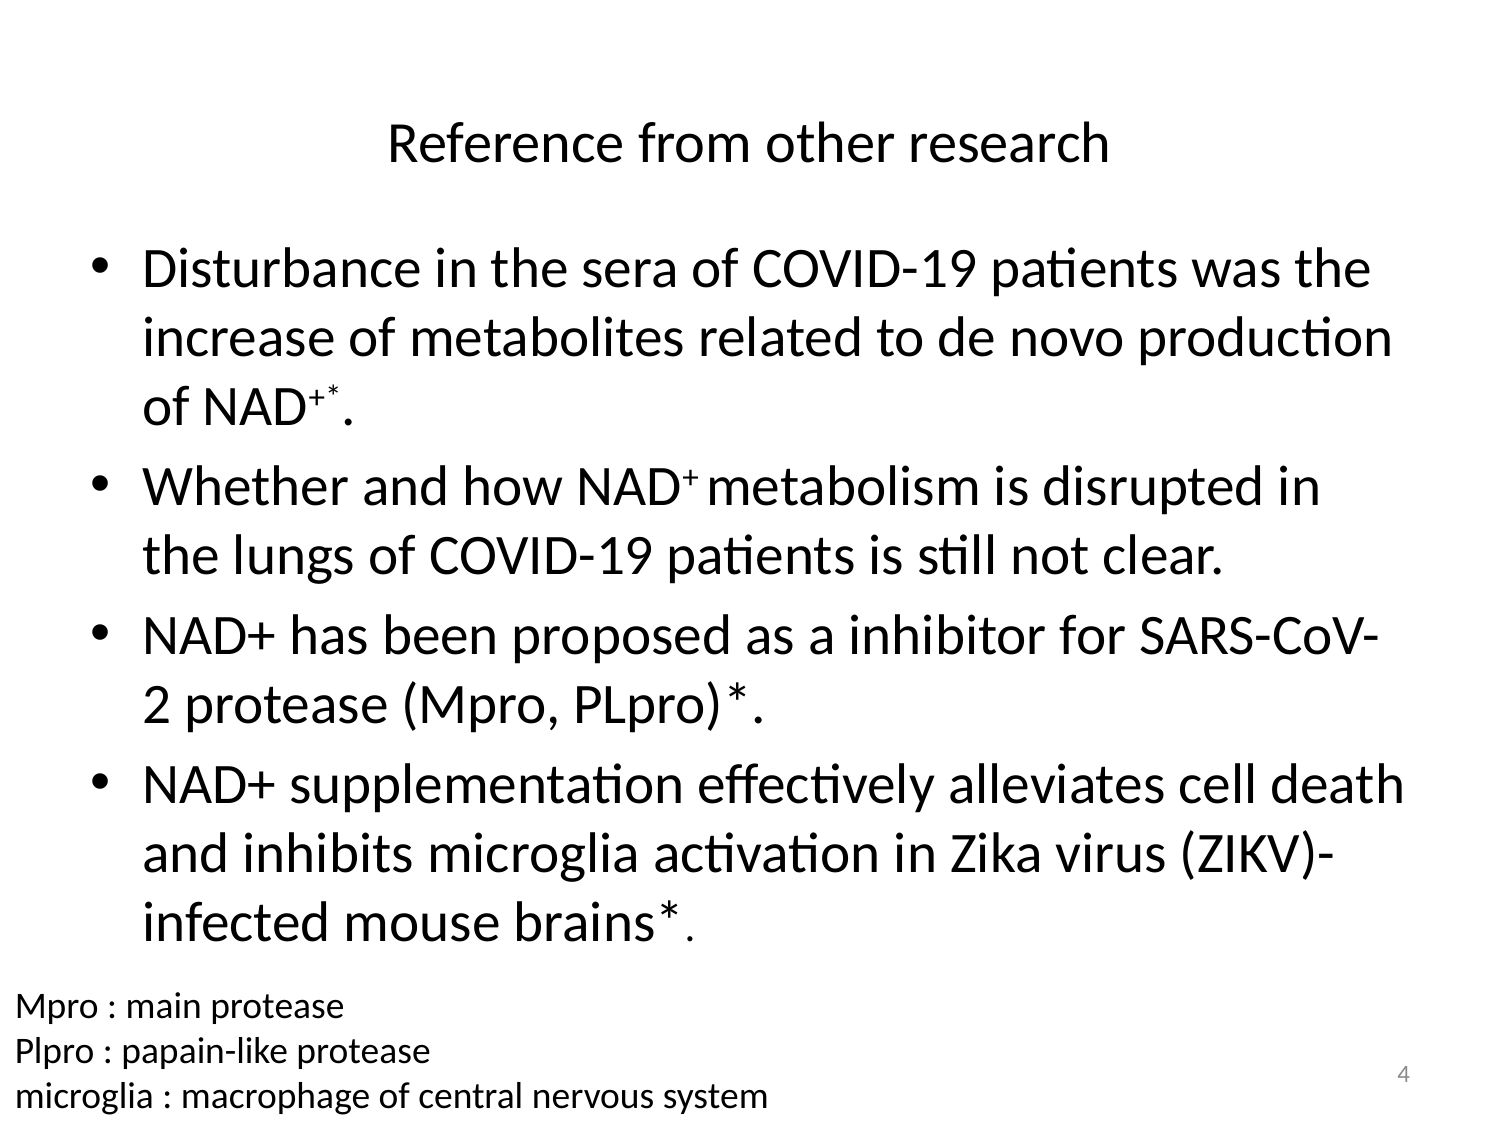

# Reference from other research
Disturbance in the sera of COVID-19 patients was the increase of metabolites related to de novo production of NAD+*.
Whether and how NAD+ metabolism is disrupted in the lungs of COVID-19 patients is still not clear.
NAD+ has been proposed as a inhibitor for SARS-CoV-2 protease (Mpro, PLpro)*.
NAD+ supplementation effectively alleviates cell death and inhibits microglia activation in Zika virus (ZIKV)-infected mouse brains*.

Mpro : main protease
Plpro : papain-like protease
microglia : macrophage of central nervous system
4